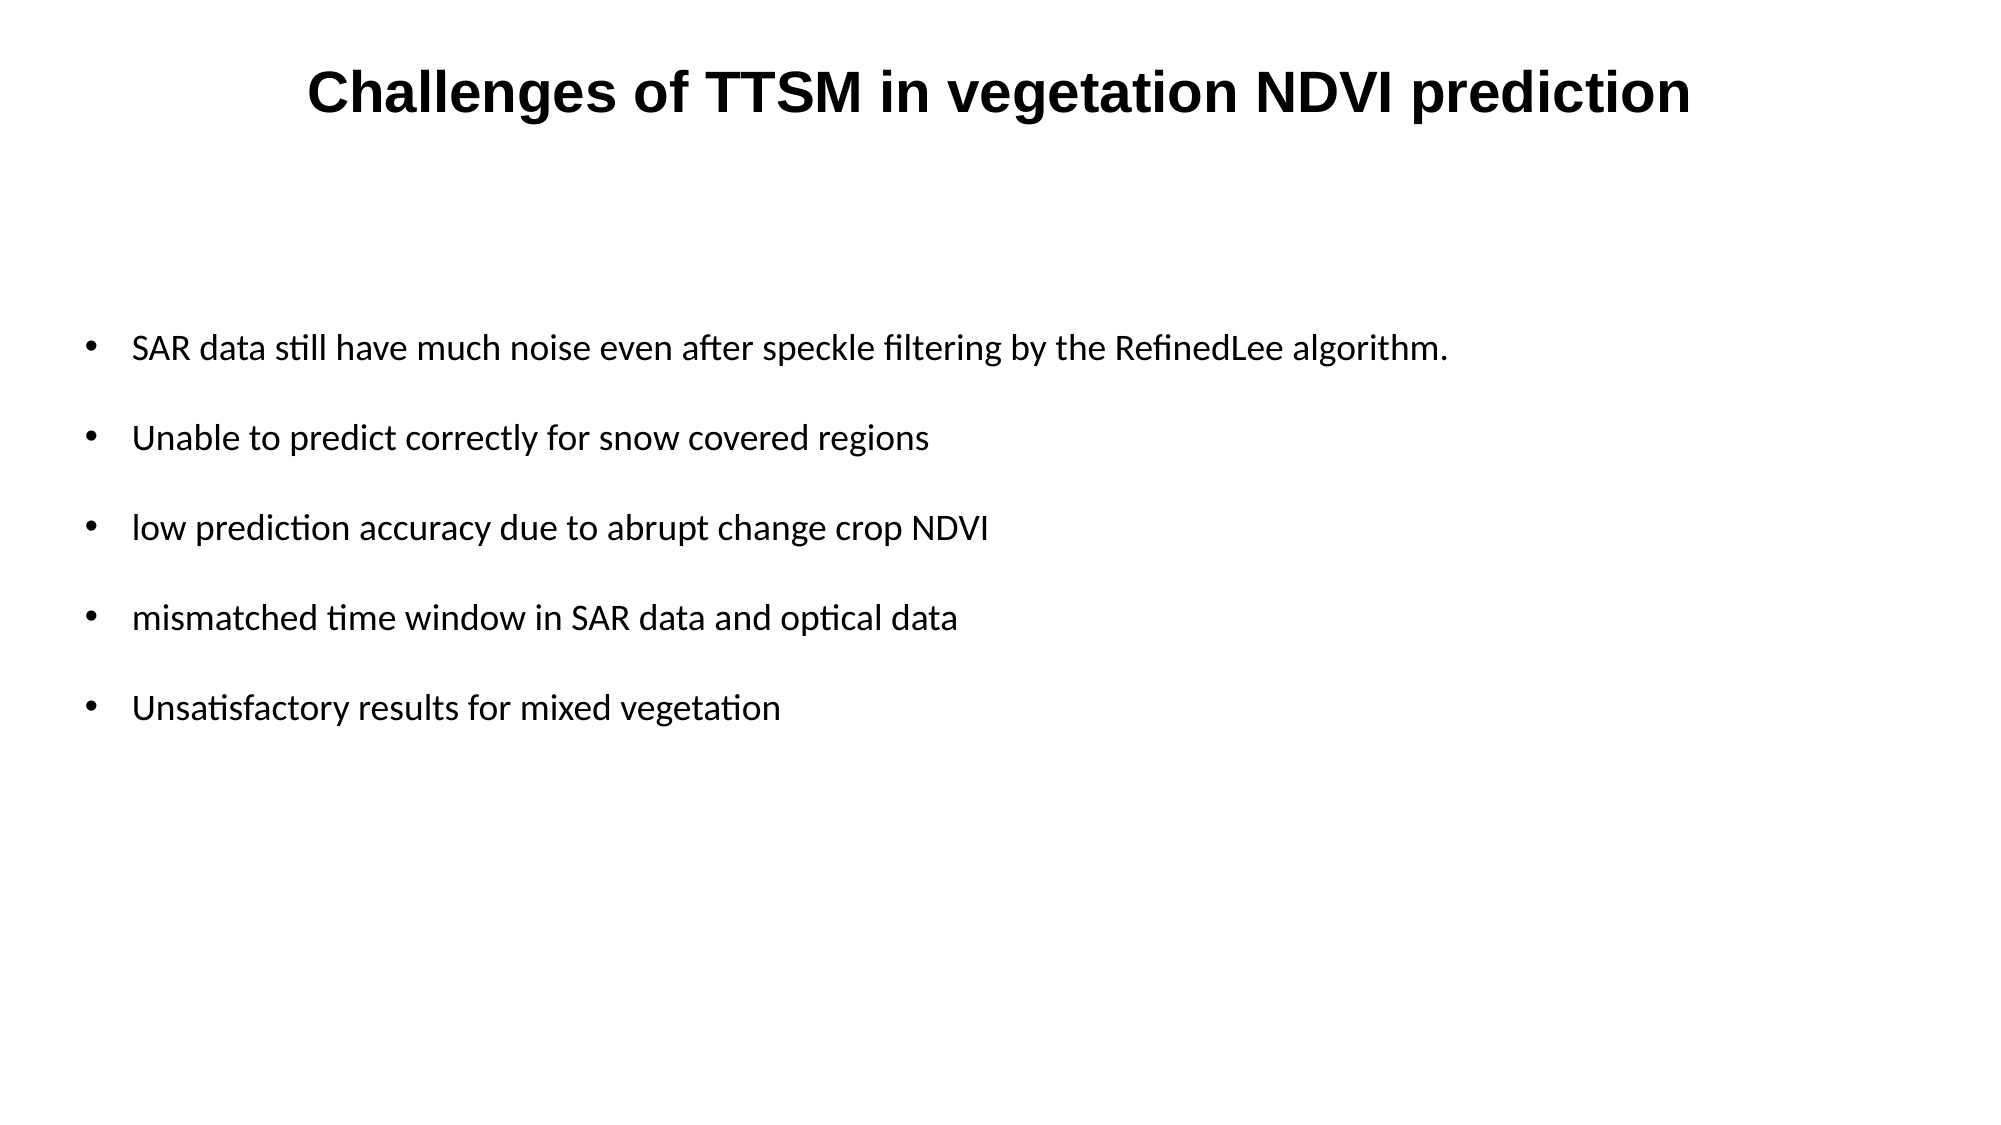

Challenges of TTSM in vegetation NDVI prediction
SAR data still have much noise even after speckle filtering by the RefinedLee algorithm.

Unable to predict correctly for snow covered regions

low prediction accuracy due to abrupt change crop NDVI

mismatched time window in SAR data and optical data

Unsatisfactory results for mixed vegetation